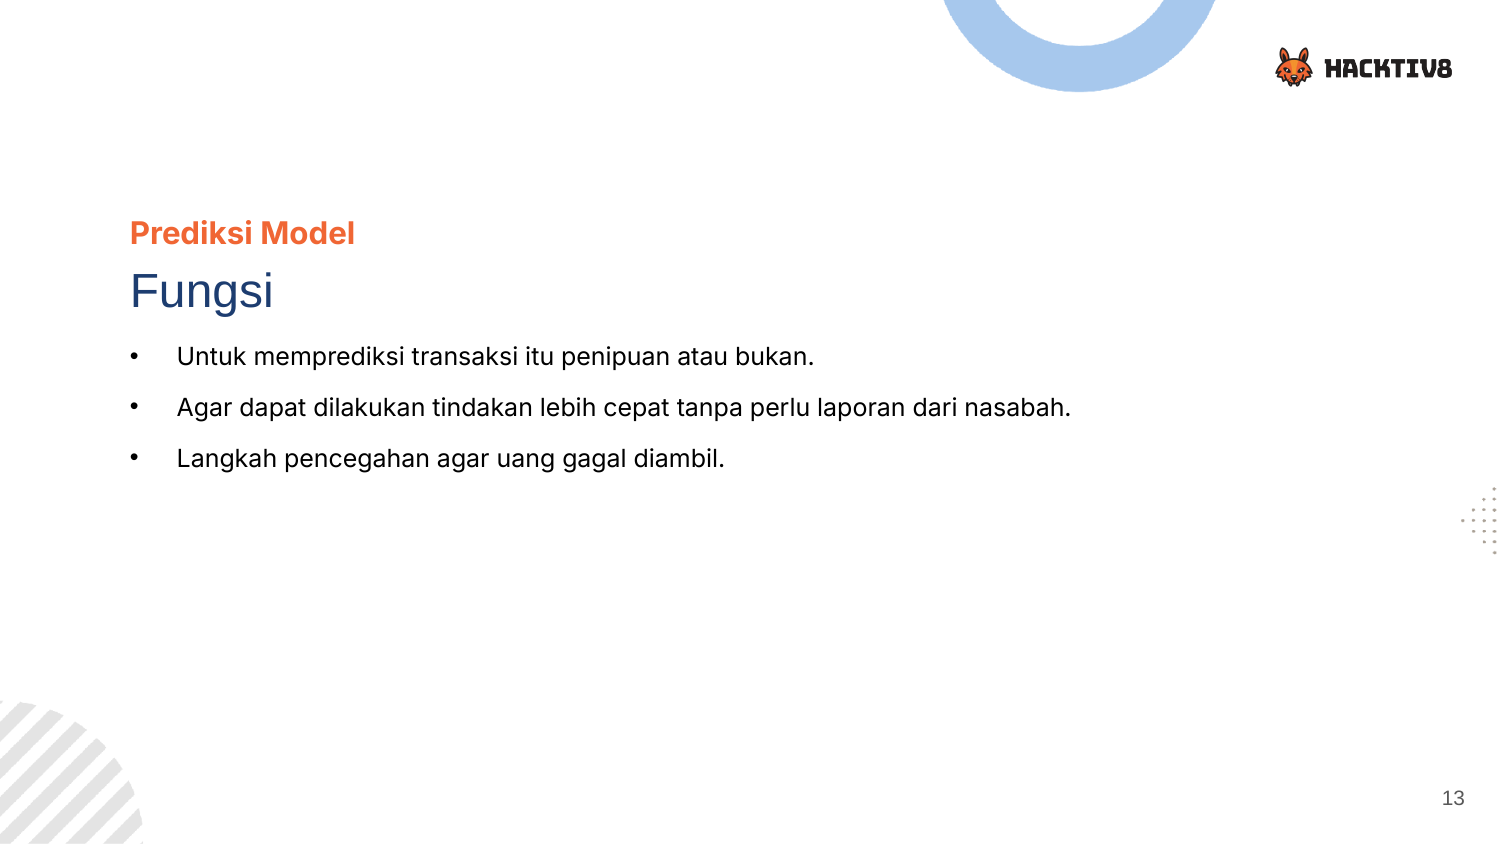

Prediksi Model
Fungsi
Untuk memprediksi transaksi itu penipuan atau bukan.
Agar dapat dilakukan tindakan lebih cepat tanpa perlu laporan dari nasabah.
Langkah pencegahan agar uang gagal diambil.
13